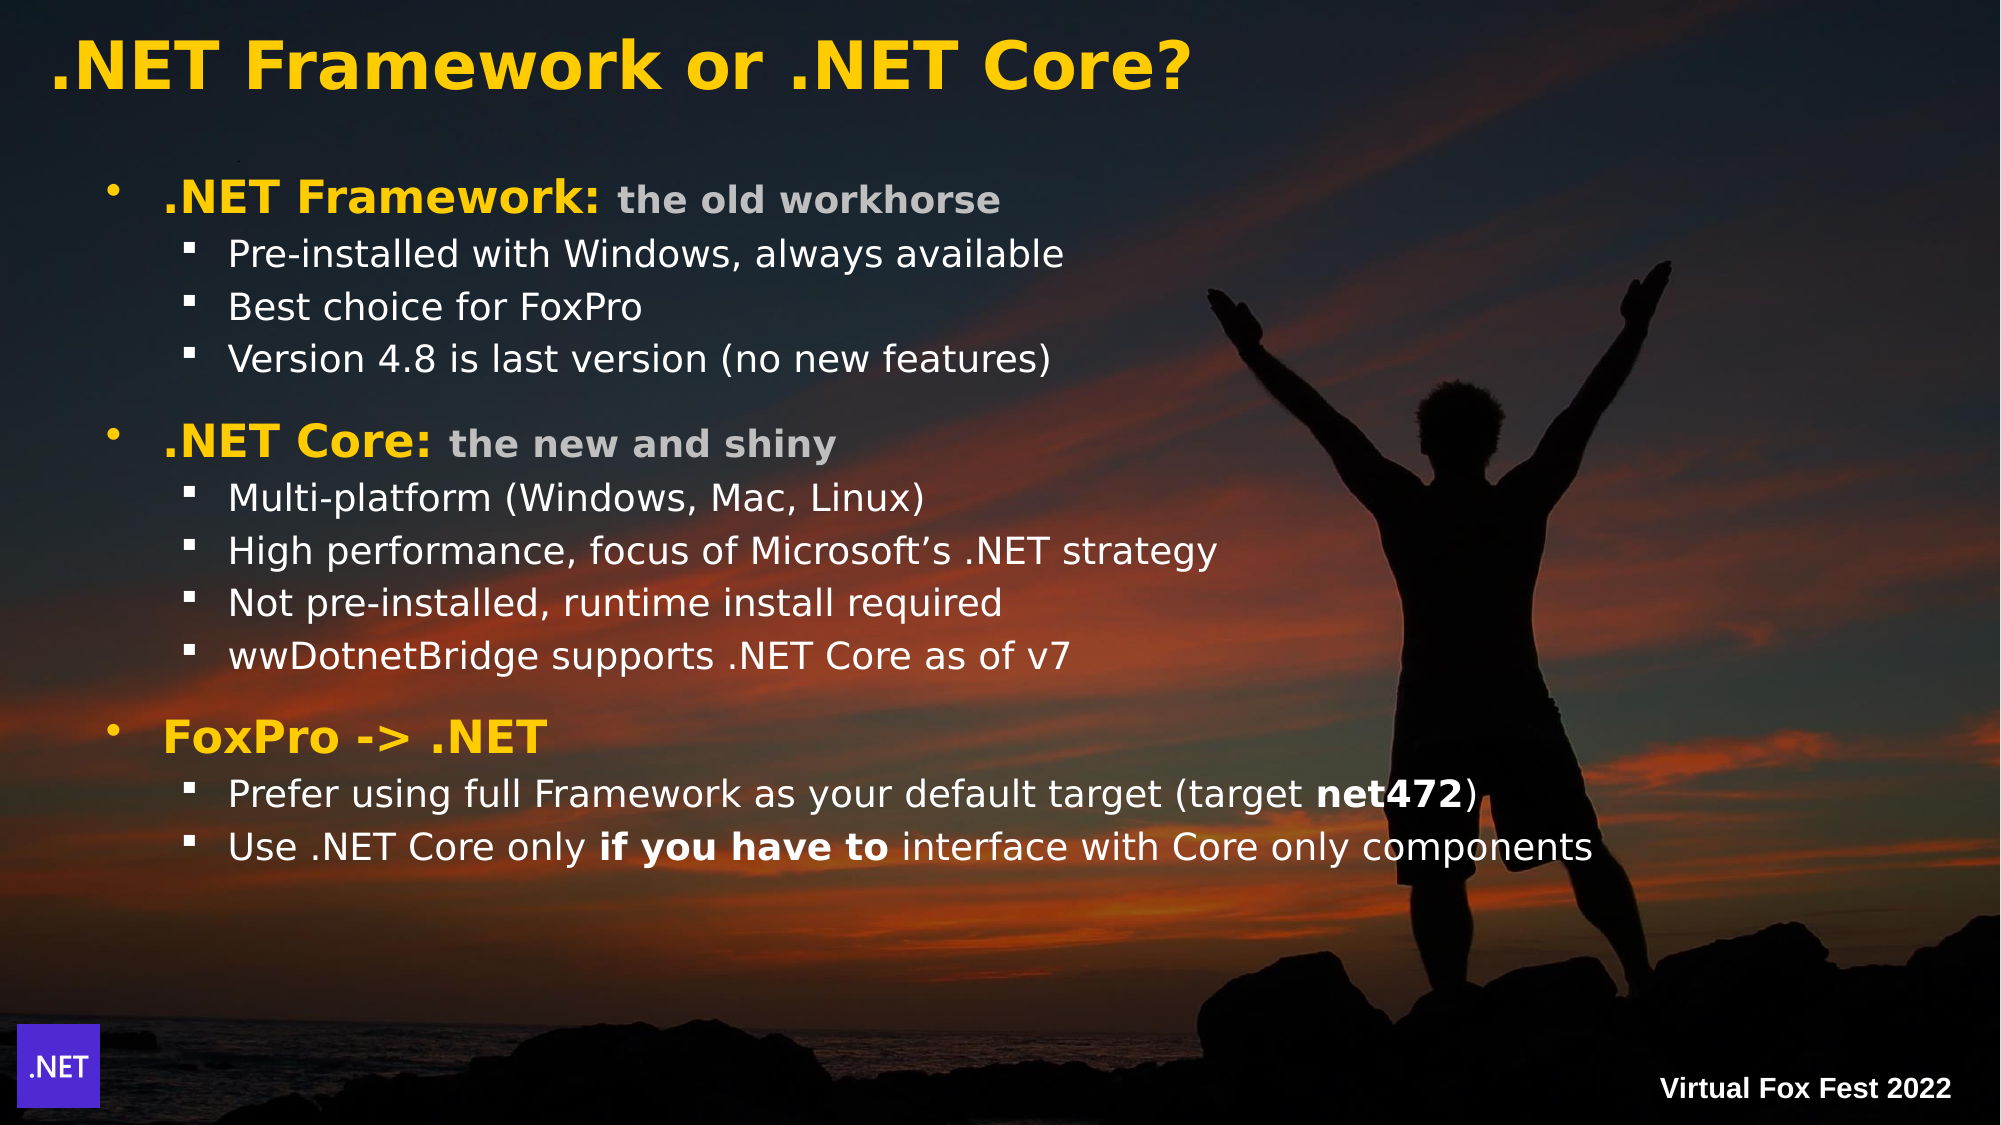

# .NET Framework or .NET Core?
.NET Framework: the old workhorse
Pre-installed with Windows, always available
Best choice for FoxPro
Version 4.8 is last version (no new features)
.NET Core: the new and shiny
Multi-platform (Windows, Mac, Linux)
High performance, focus of Microsoft’s .NET strategy
Not pre-installed, runtime install required
wwDotnetBridge supports .NET Core as of v7
FoxPro -> .NET
Prefer using full Framework as your default target (target net472)
Use .NET Core only if you have to interface with Core only components